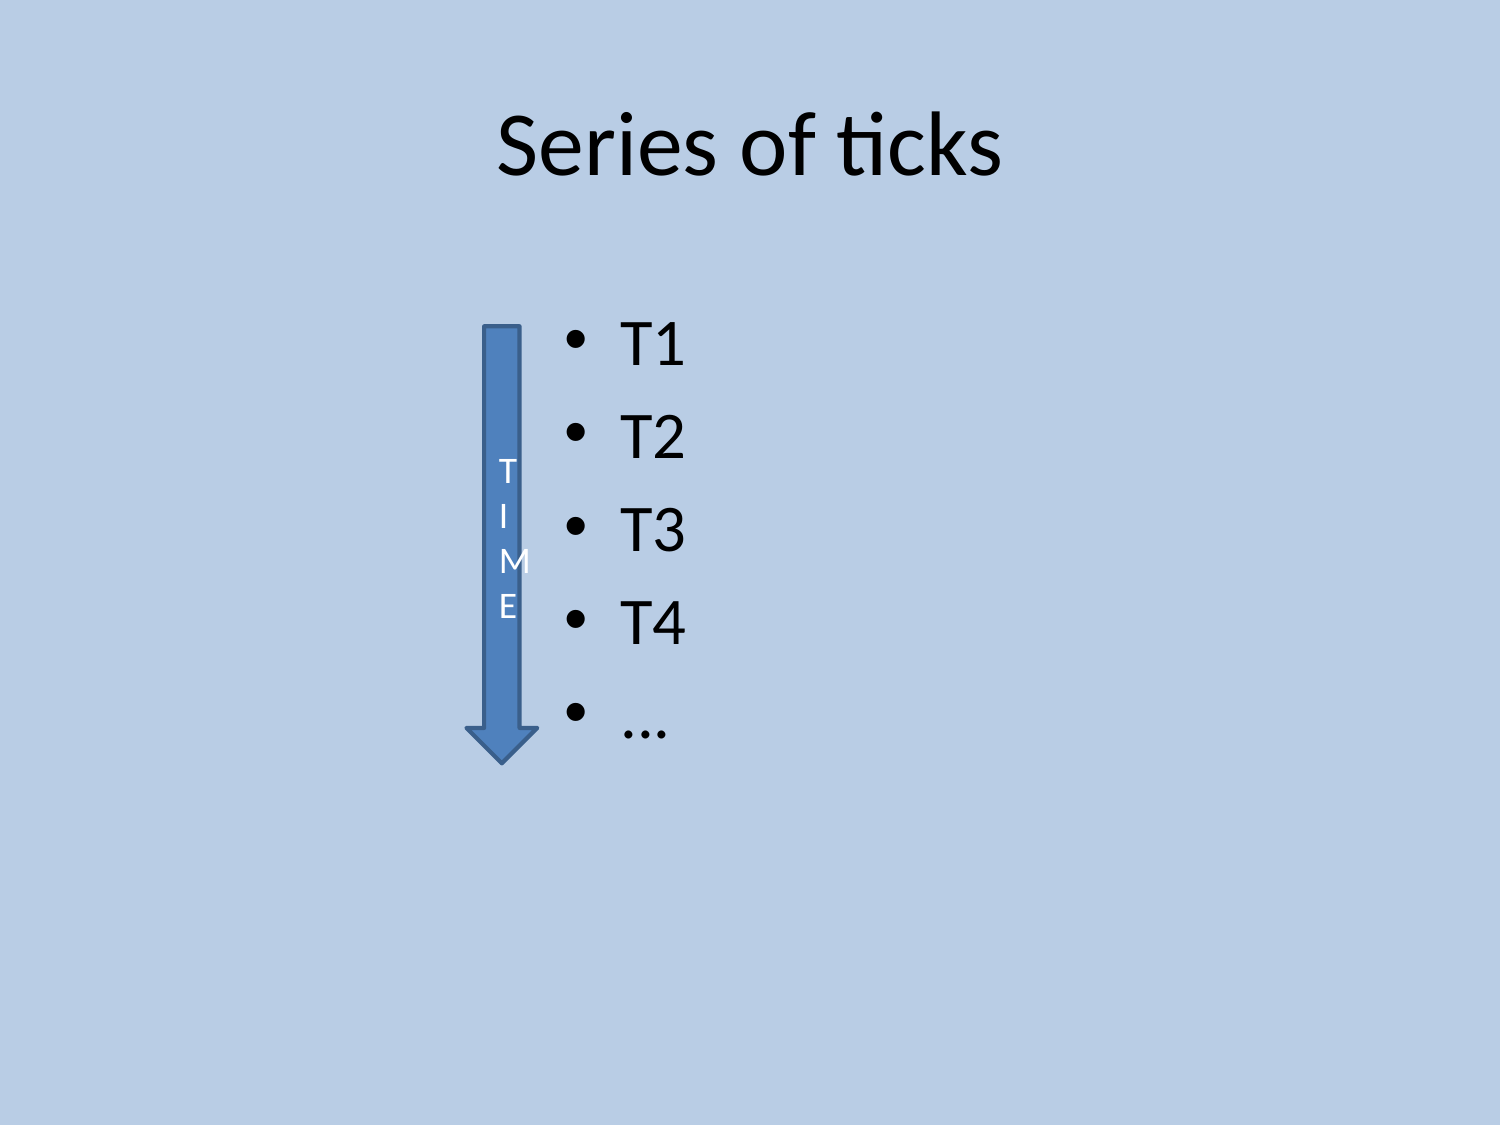

# Series of ticks
T1
T2
T3
T4
...

TIME